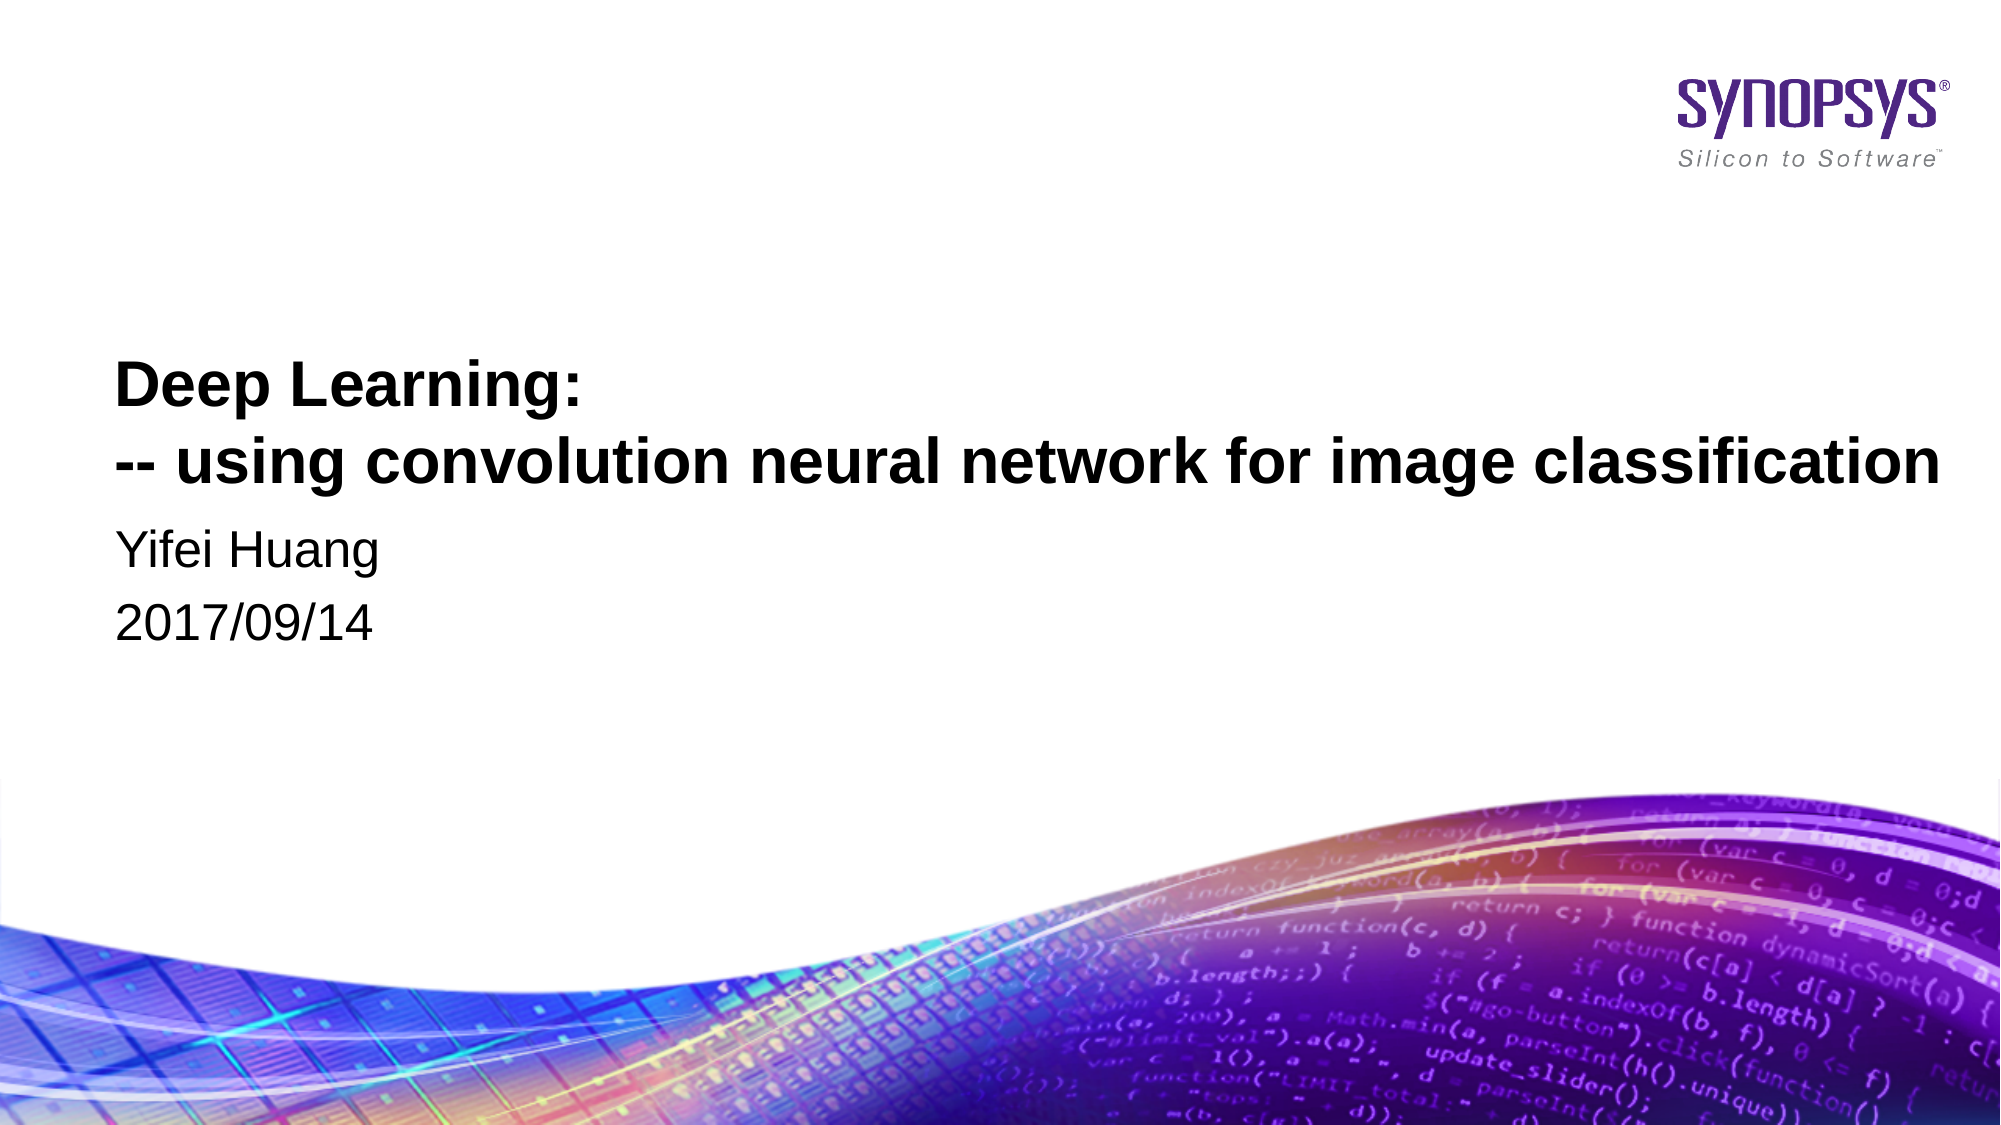

# Deep Learning: -- using convolution neural network for image classification
Yifei Huang
2017/09/14